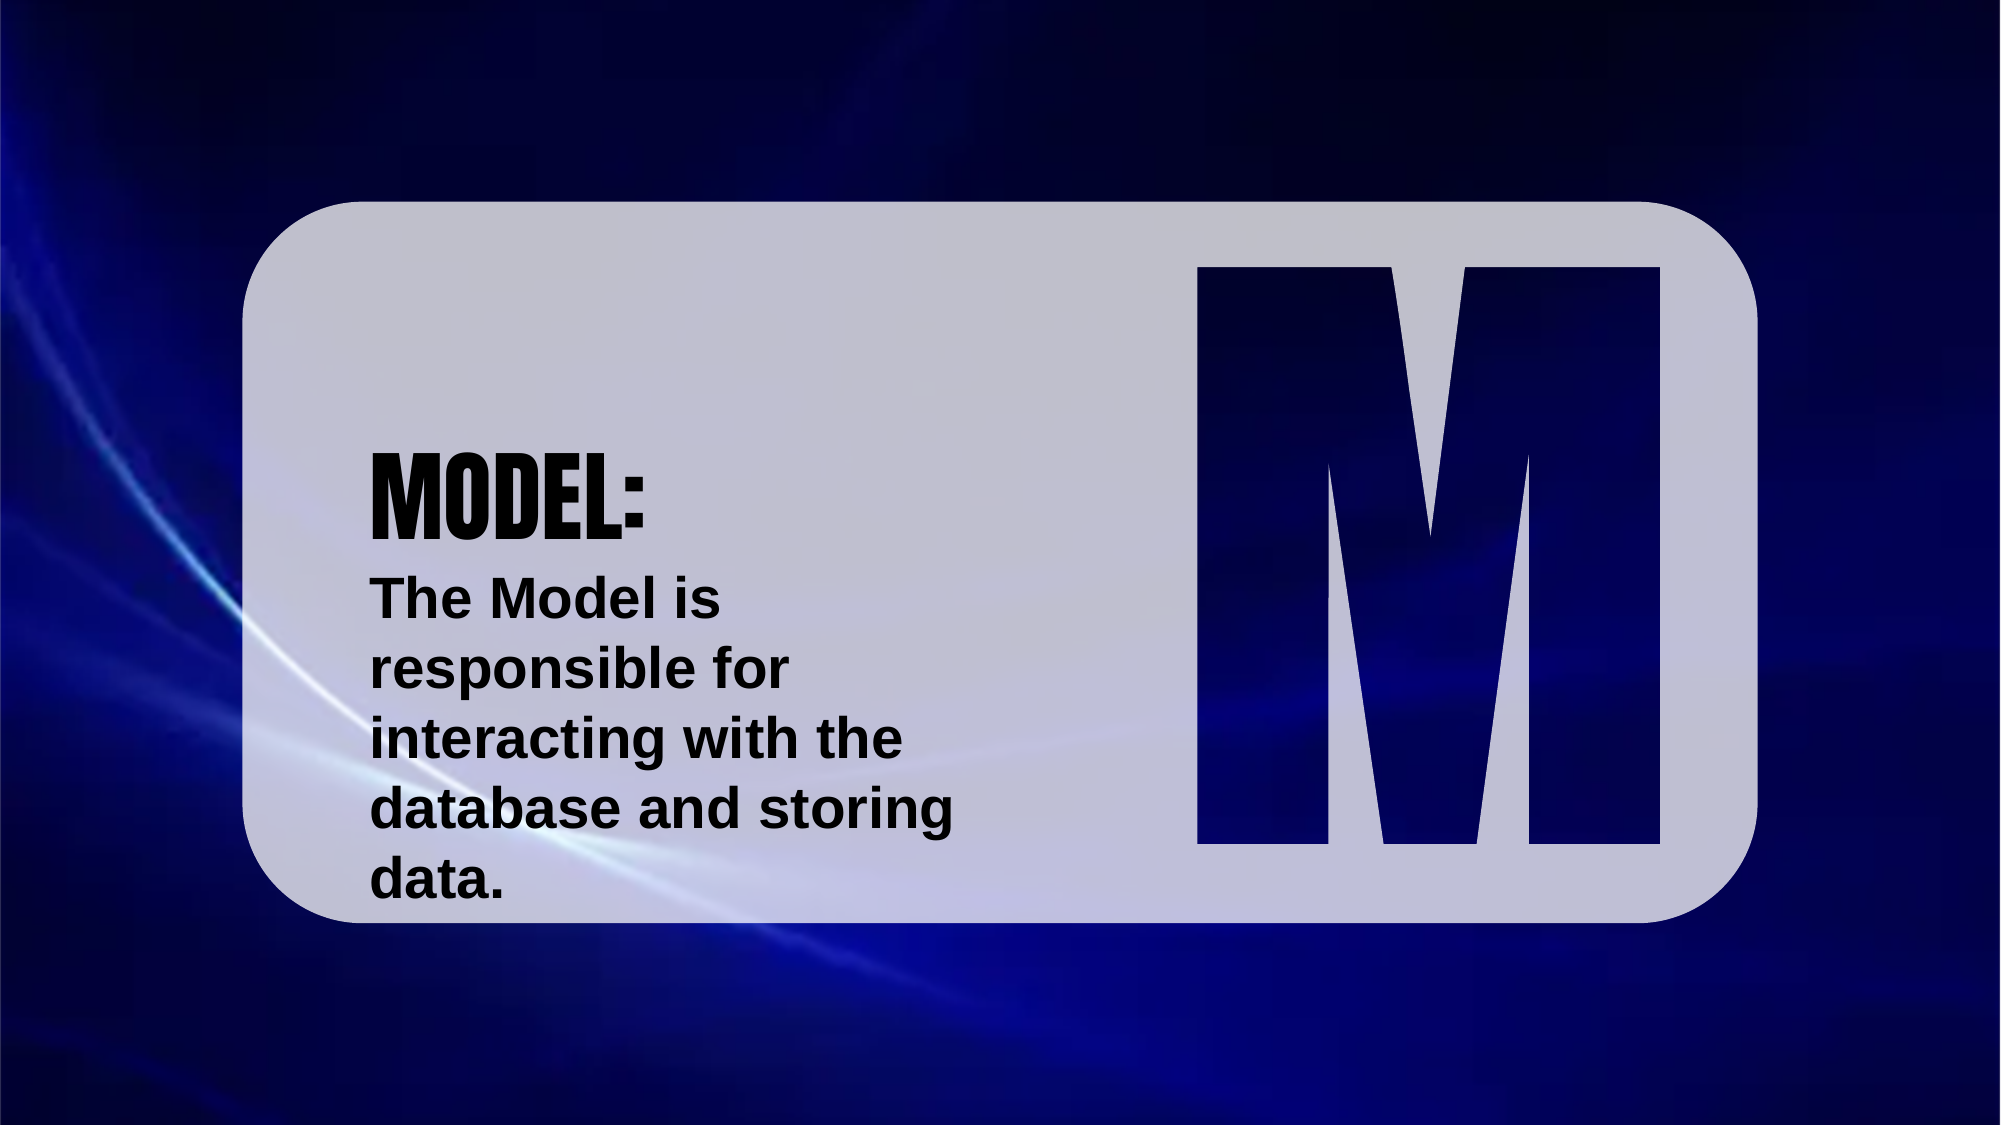

MODEL:
The Model is responsible for interacting with the database and storing data.